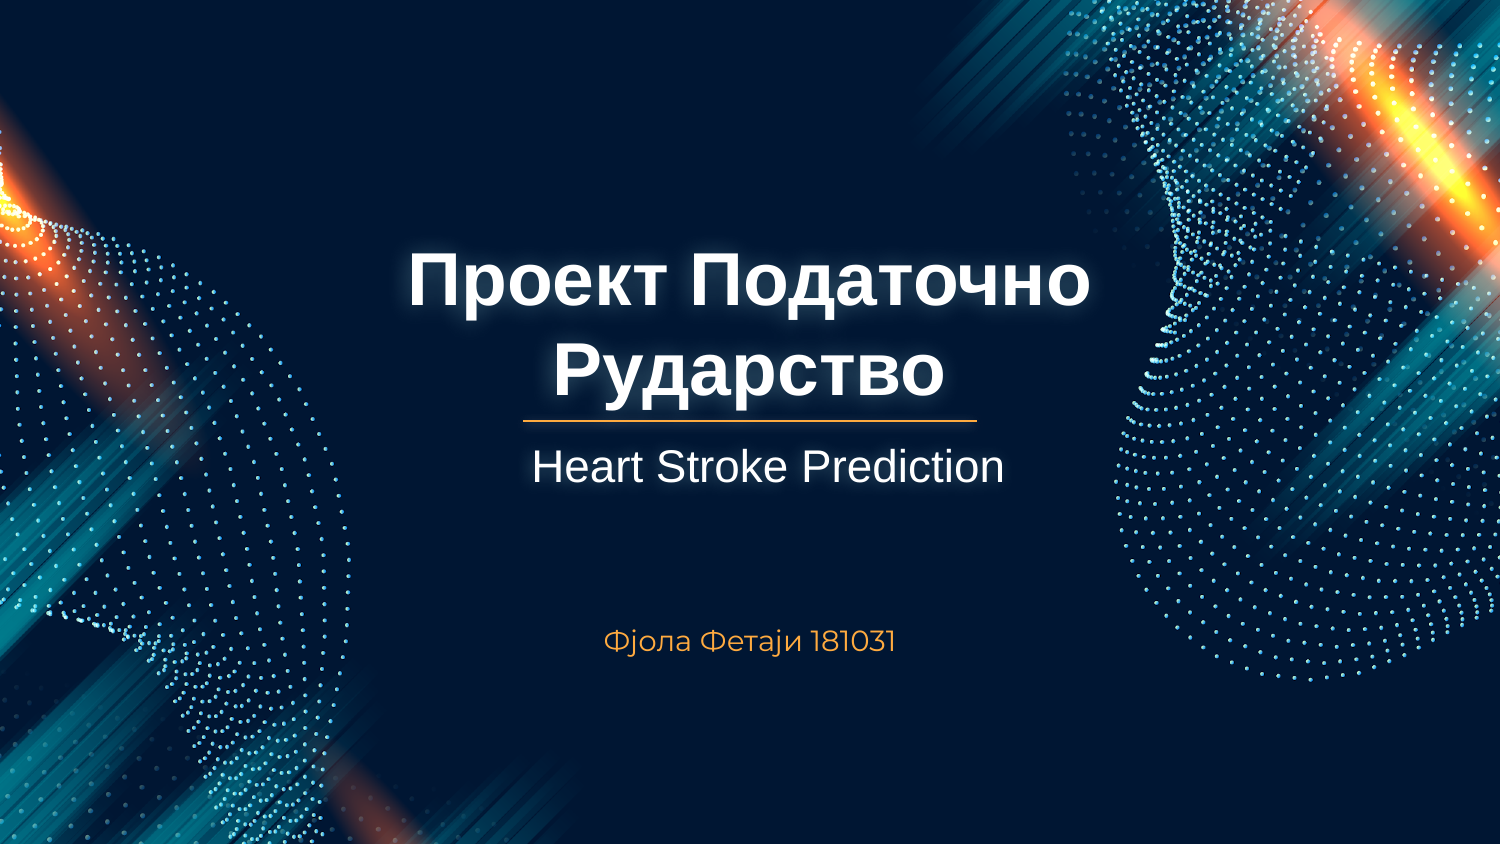

# Проект Податочно Рударство
Heart Stroke Prediction
Фјола Фетаји 181031